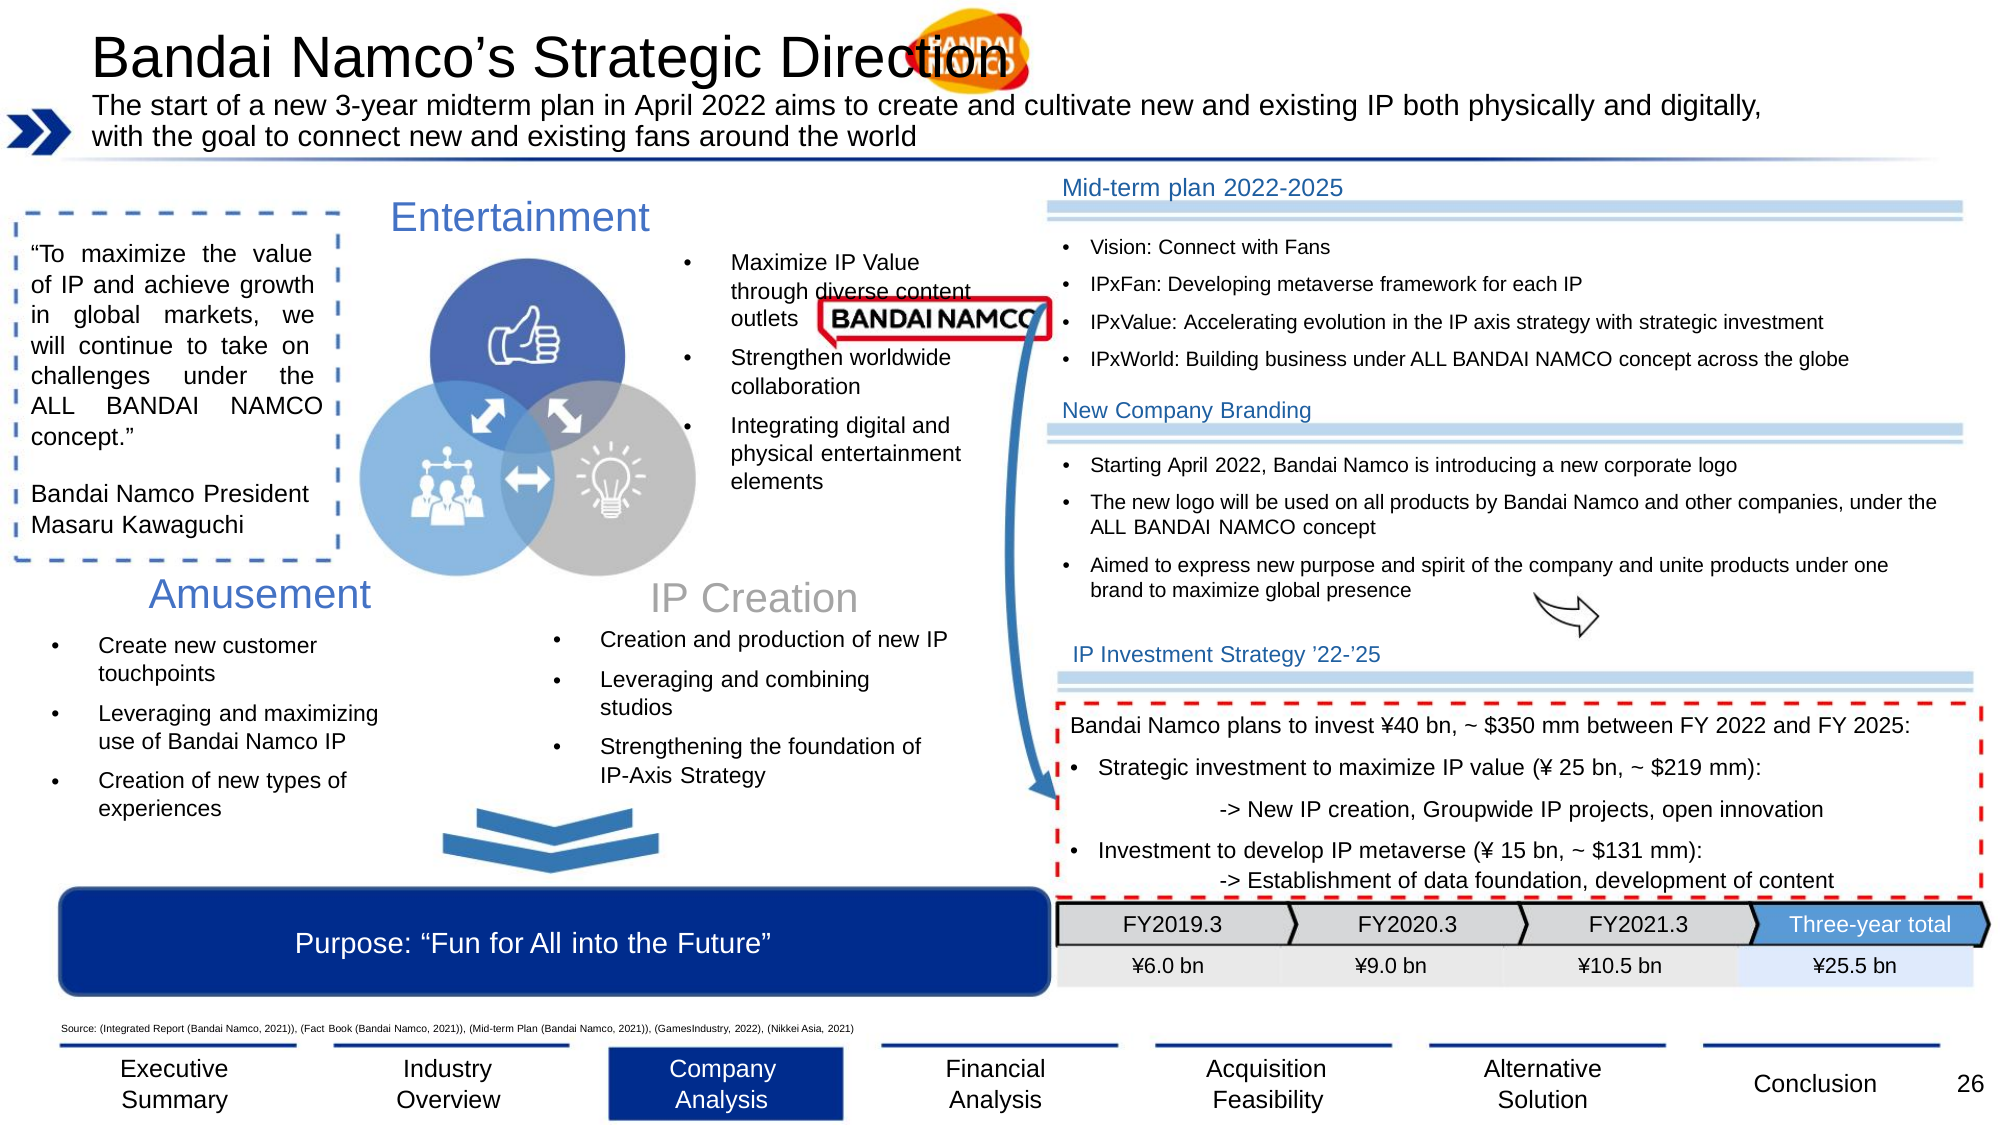

Bandai Namco’s Strategic Direction
The start of a new 3-year midterm plan in April 2022 aims to create and cultivate new and existing IP both physically and digitally,
with the goal to connect new and existing fans around the world
Mid-term plan 2022-2025
Entertainment
•
•
•
•
Vision: Connect with Fans
“To maximize the value
of IP and achieve growth
in global markets, we
will continue to take on
challenges under the
ALL BANDAI NAMCO
concept.”
•
Maximize IP Value
through diverse content
outlets
IPxFan: Developing metaverse framework for each IP
IPxValue: Accelerating evolution in the IP axis strategy with strategic investment
IPxWorld: Building business under ALL BANDAI NAMCO concept across the globe
•
•
Strengthen worldwide
collaboration
New Company Branding
Integrating digital and
physical entertainment
elements
•
•
Starting April 2022, Bandai Namco is introducing a new corporate logo
Bandai Namco President
Masaru Kawaguchi
The new logo will be used on all products by Bandai Namco and other companies, under the
ALL BANDAI NAMCO concept
•
Aimed to express new purpose and spirit of the company and unite products under one
brand to maximize global presence
Amusement
IP Creation
•
•
Creation and production of new IP
•
•
•
Create new customer
touchpoints
IP Investment Strategy ’22-’25
Leveraging and combining
studios
Leveraging and maximizing
use of Bandai Namco IP
Bandai Namco plans to invest ¥40 bn, ~ $350 mm between FY 2022 and FY 2025:
• Strategic investment to maximize IP value (¥ 25 bn, ~ $219 mm):
-> New IP creation, Groupwide IP projects, open innovation
•
Strengthening the foundation of
IP-Axis Strategy
Creation of new types of
experiences
• Investment to develop IP metaverse (¥ 15 bn, ~ $131 mm):
-> Establishment of data foundation, development of content
FY2019.3
¥6.0 bn
FY2020.3
¥9.0 bn
FY2021.3
¥10.5 bn
Three-year total
¥25.5 bn
Purpose: “Fun for All into the Future”
Source: (Integrated Report (Bandai Namco, 2021)), (Fact Book (Bandai Namco, 2021)), (Mid-term Plan (Bandai Namco, 2021)), (GamesIndustry, 2022), (Nikkei Asia, 2021)
Executive
Summary
Industry
Overview
Company
Analysis
Financial
Analysis
Acquisition
Feasibility
Alternative
Solution
Conclusion
26